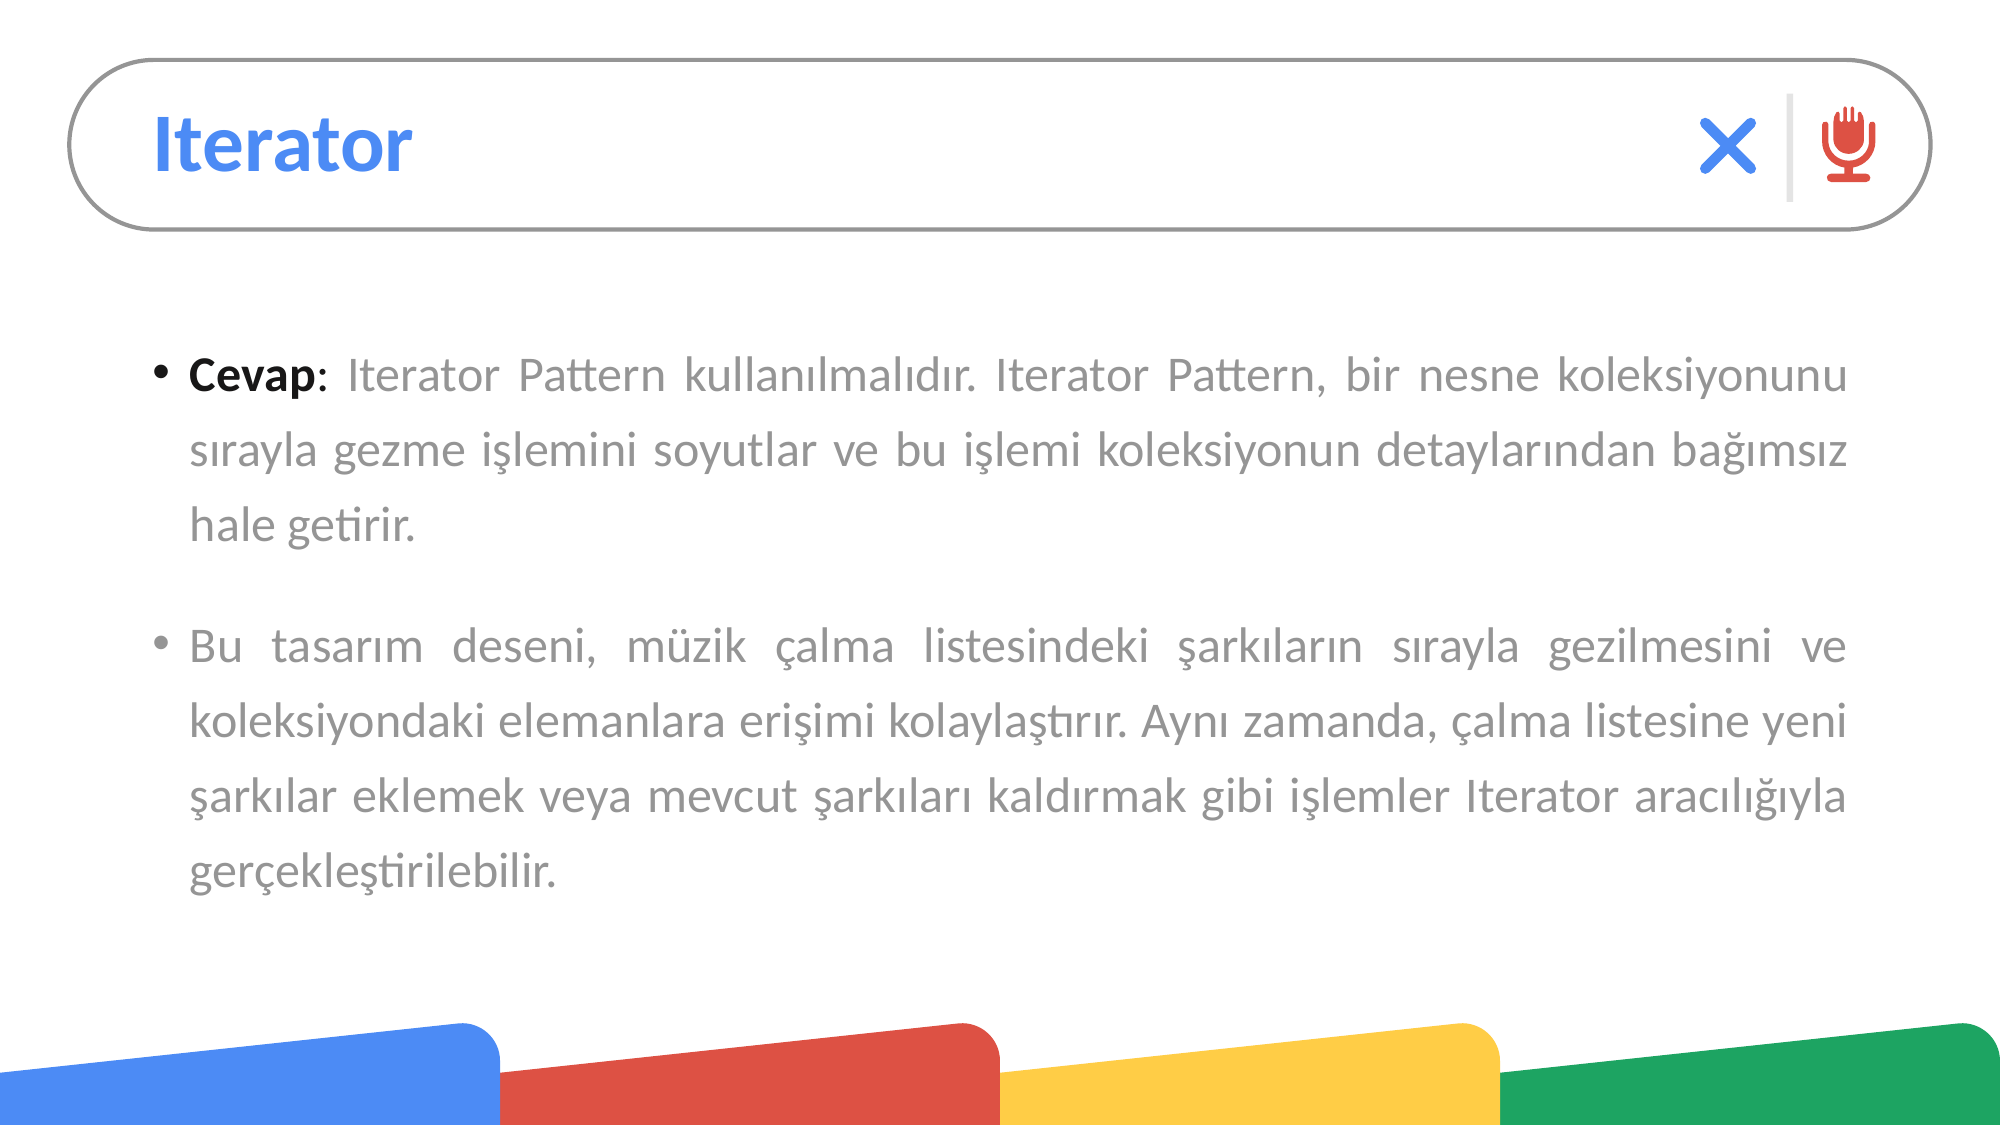

# Iterator

Cevap: Iterator Pattern kullanılmalıdır. Iterator Pattern, bir nesne koleksiyonunu sırayla gezme işlemini soyutlar ve bu işlemi koleksiyonun detaylarından bağımsız hale getirir.
Bu tasarım deseni, müzik çalma listesindeki şarkıların sırayla gezilmesini ve koleksiyondaki elemanlara erişimi kolaylaştırır. Aynı zamanda, çalma listesine yeni şarkılar eklemek veya mevcut şarkıları kaldırmak gibi işlemler Iterator aracılığıyla gerçekleştirilebilir.